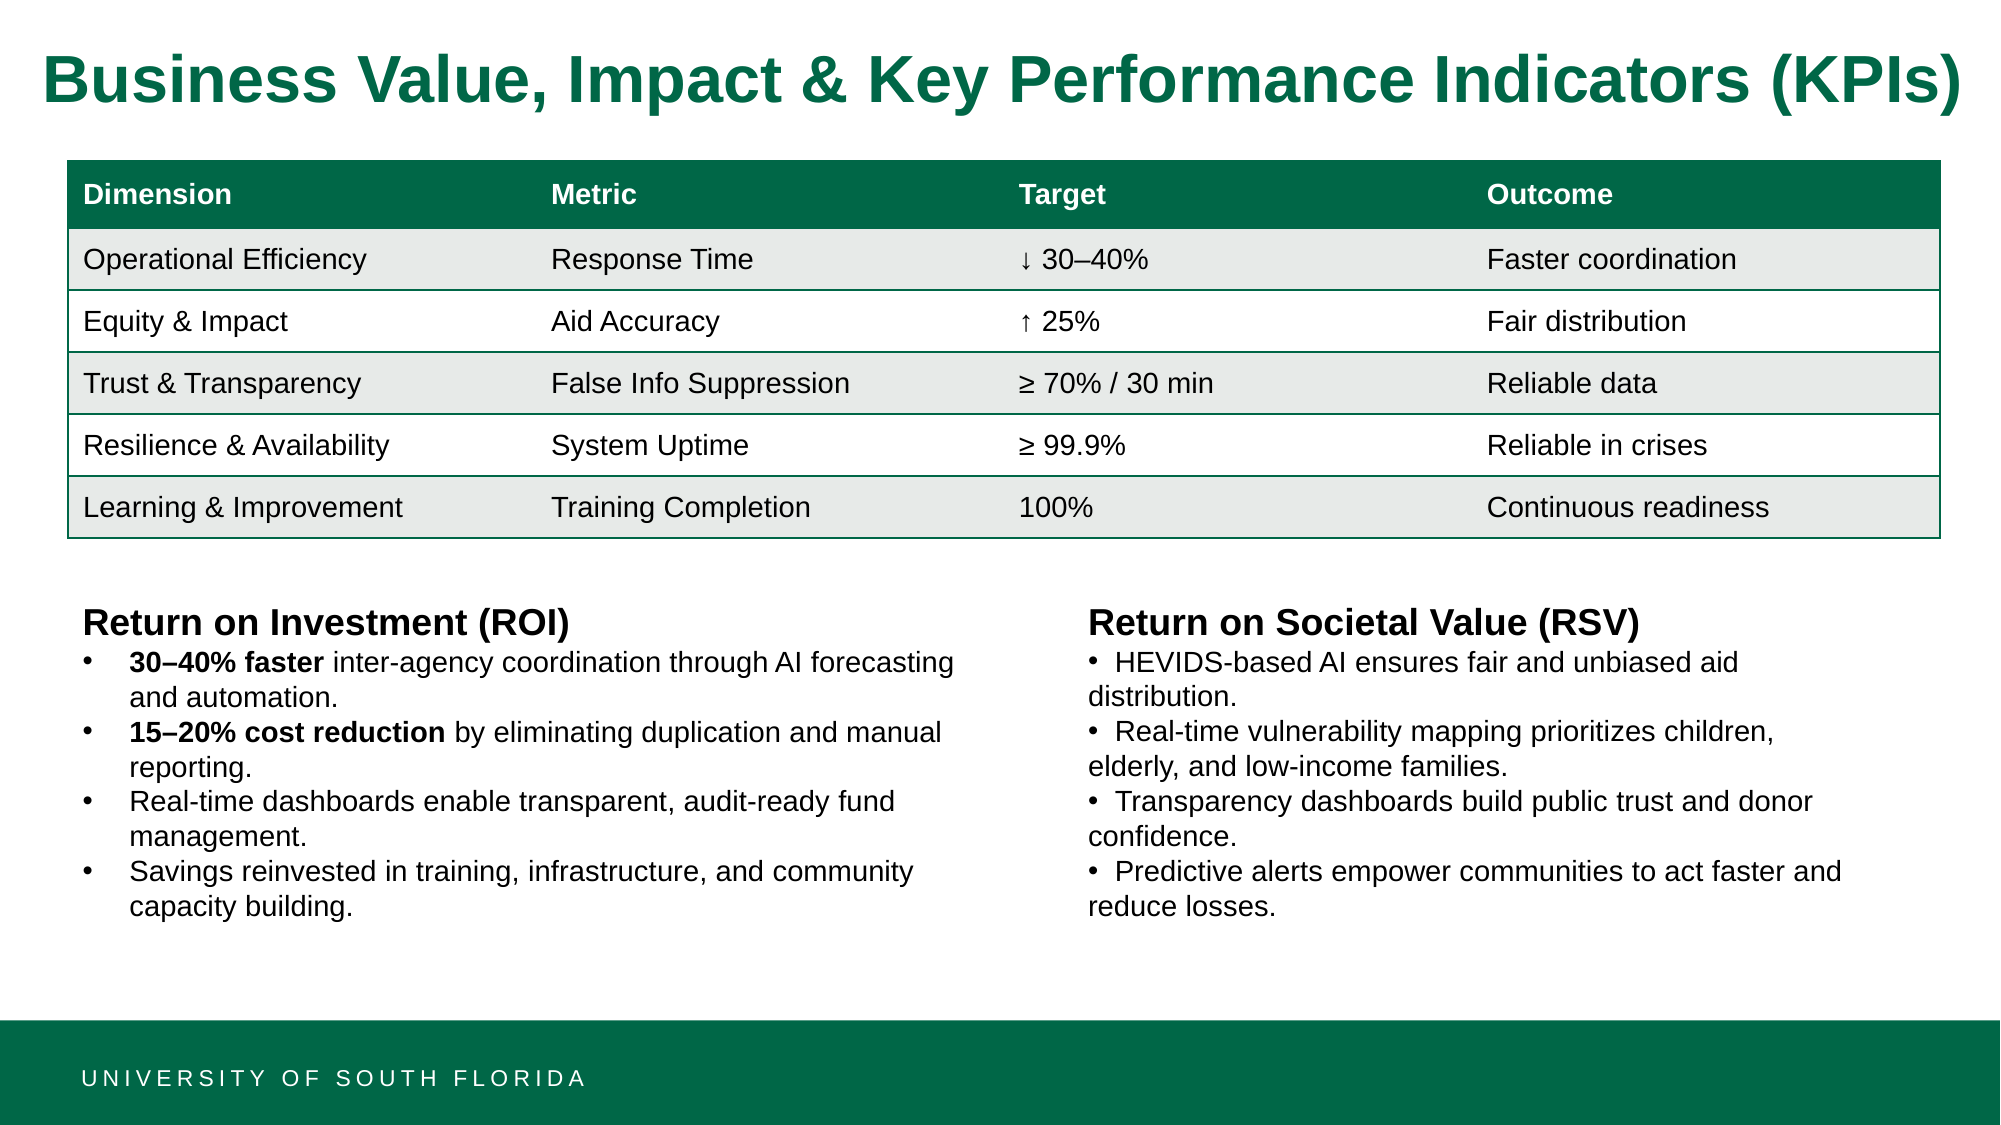

# Business Value, Impact & Key Performance Indicators (KPIs)
| Dimension | Metric | Target | Outcome |
| --- | --- | --- | --- |
| Operational Efficiency | Response Time | ↓ 30–40% | Faster coordination |
| Equity & Impact | Aid Accuracy | ↑ 25% | Fair distribution |
| Trust & Transparency | False Info Suppression | ≥ 70% / 30 min | Reliable data |
| Resilience & Availability | System Uptime | ≥ 99.9% | Reliable in crises |
| Learning & Improvement | Training Completion | 100% | Continuous readiness |
Return on Societal Value (RSV)
  HEVIDS-based AI ensures fair and unbiased aid distribution.
  Real-time vulnerability mapping prioritizes children, elderly, and low-income families.
  Transparency dashboards build public trust and donor confidence.
  Predictive alerts empower communities to act faster and reduce losses.

Return on Investment (ROI)
30–40% faster inter-agency coordination through AI forecasting and automation.
15–20% cost reduction by eliminating duplication and manual reporting.
Real-time dashboards enable transparent, audit-ready fund management.
Savings reinvested in training, infrastructure, and community capacity building.

UNIVERSITY OF SOUTH FLORIDA